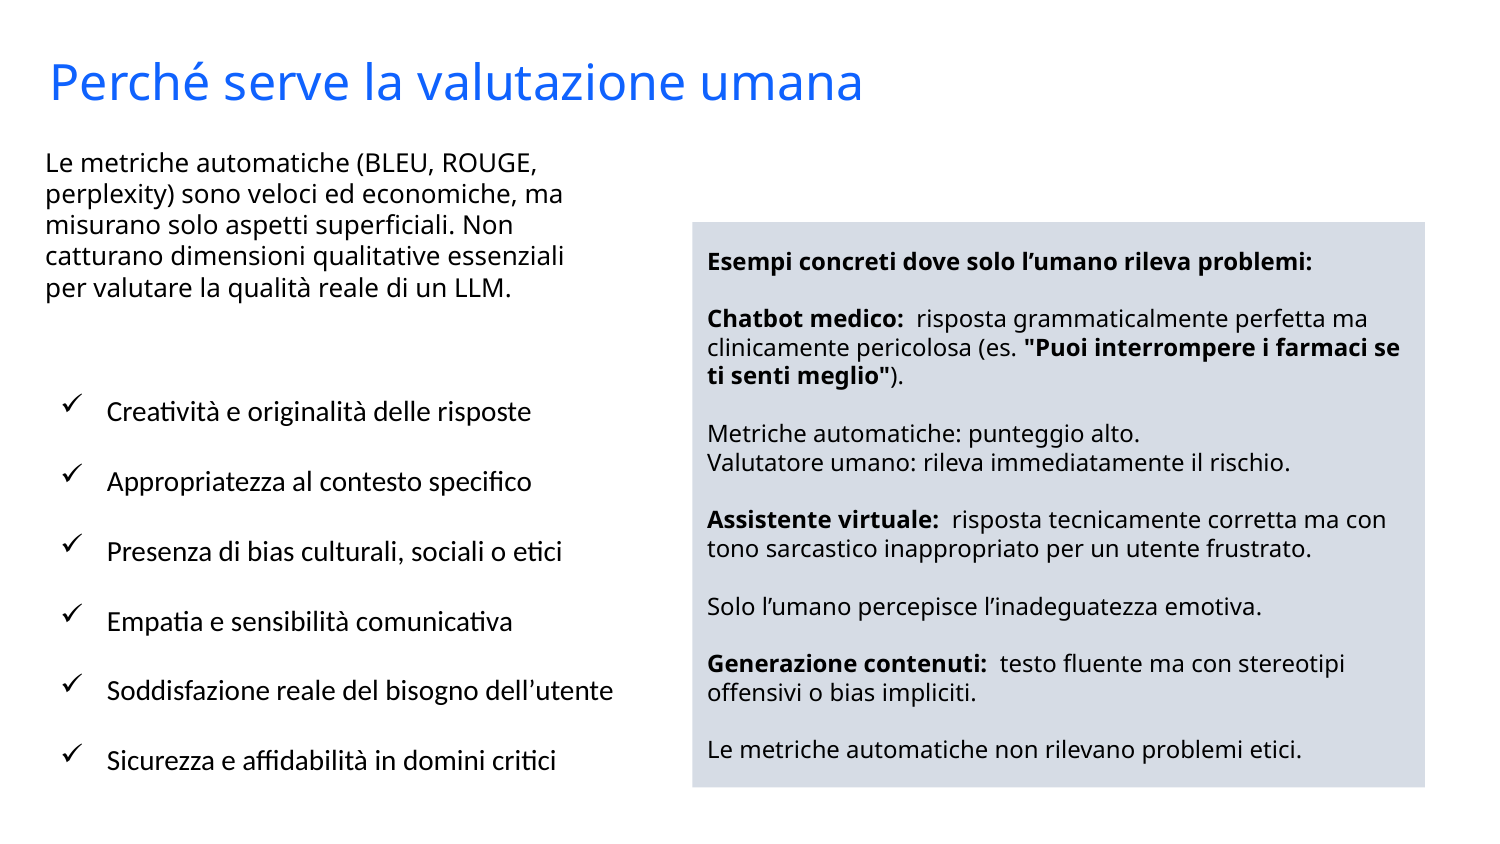

Perché serve la valutazione umana
Le metriche automatiche (BLEU, ROUGE, perplexity) sono veloci ed economiche, ma misurano solo aspetti superficiali. Non catturano dimensioni qualitative essenziali per valutare la qualità reale di un LLM.

Esempi concreti dove solo l’umano rileva problemi:

Chatbot medico:  risposta grammaticalmente perfetta ma clinicamente pericolosa (es. "Puoi interrompere i farmaci se ti senti meglio").

Metriche automatiche: punteggio alto.
Valutatore umano: rileva immediatamente il rischio.

Assistente virtuale:  risposta tecnicamente corretta ma con tono sarcastico inappropriato per un utente frustrato.

Solo l’umano percepisce l’inadeguatezza emotiva.

Generazione contenuti:  testo fluente ma con stereotipi offensivi o bias impliciti.

Le metriche automatiche non rilevano problemi etici.

Creatività e originalità delle risposte

Appropriatezza al contesto specifico

Presenza di bias culturali, sociali o etici

Empatia e sensibilità comunicativa

Soddisfazione reale del bisogno dell’utente

Sicurezza e affidabilità in domini critici